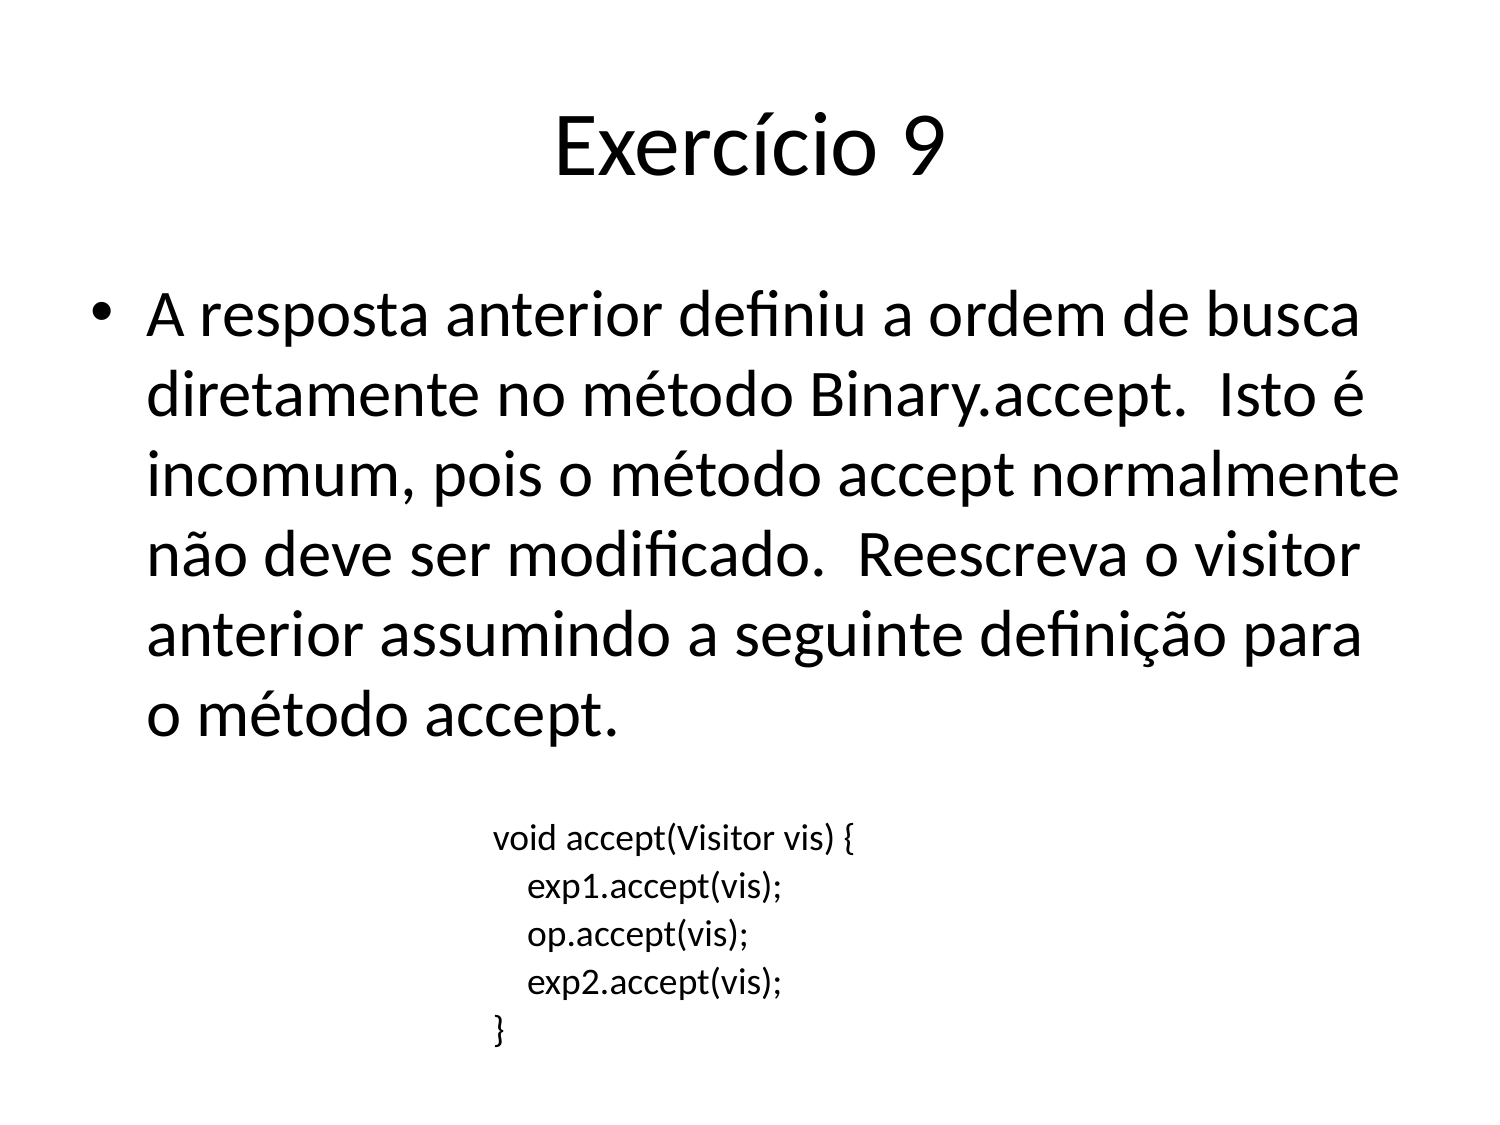

# Exercício 9
A resposta anterior definiu a ordem de busca diretamente no método Binary.accept.  Isto é incomum, pois o método accept normalmente não deve ser modificado.  Reescreva o visitor anterior assumindo a seguinte definição para o método accept.
void accept(Visitor vis) {
    exp1.accept(vis);
    op.accept(vis);
    exp2.accept(vis);
}